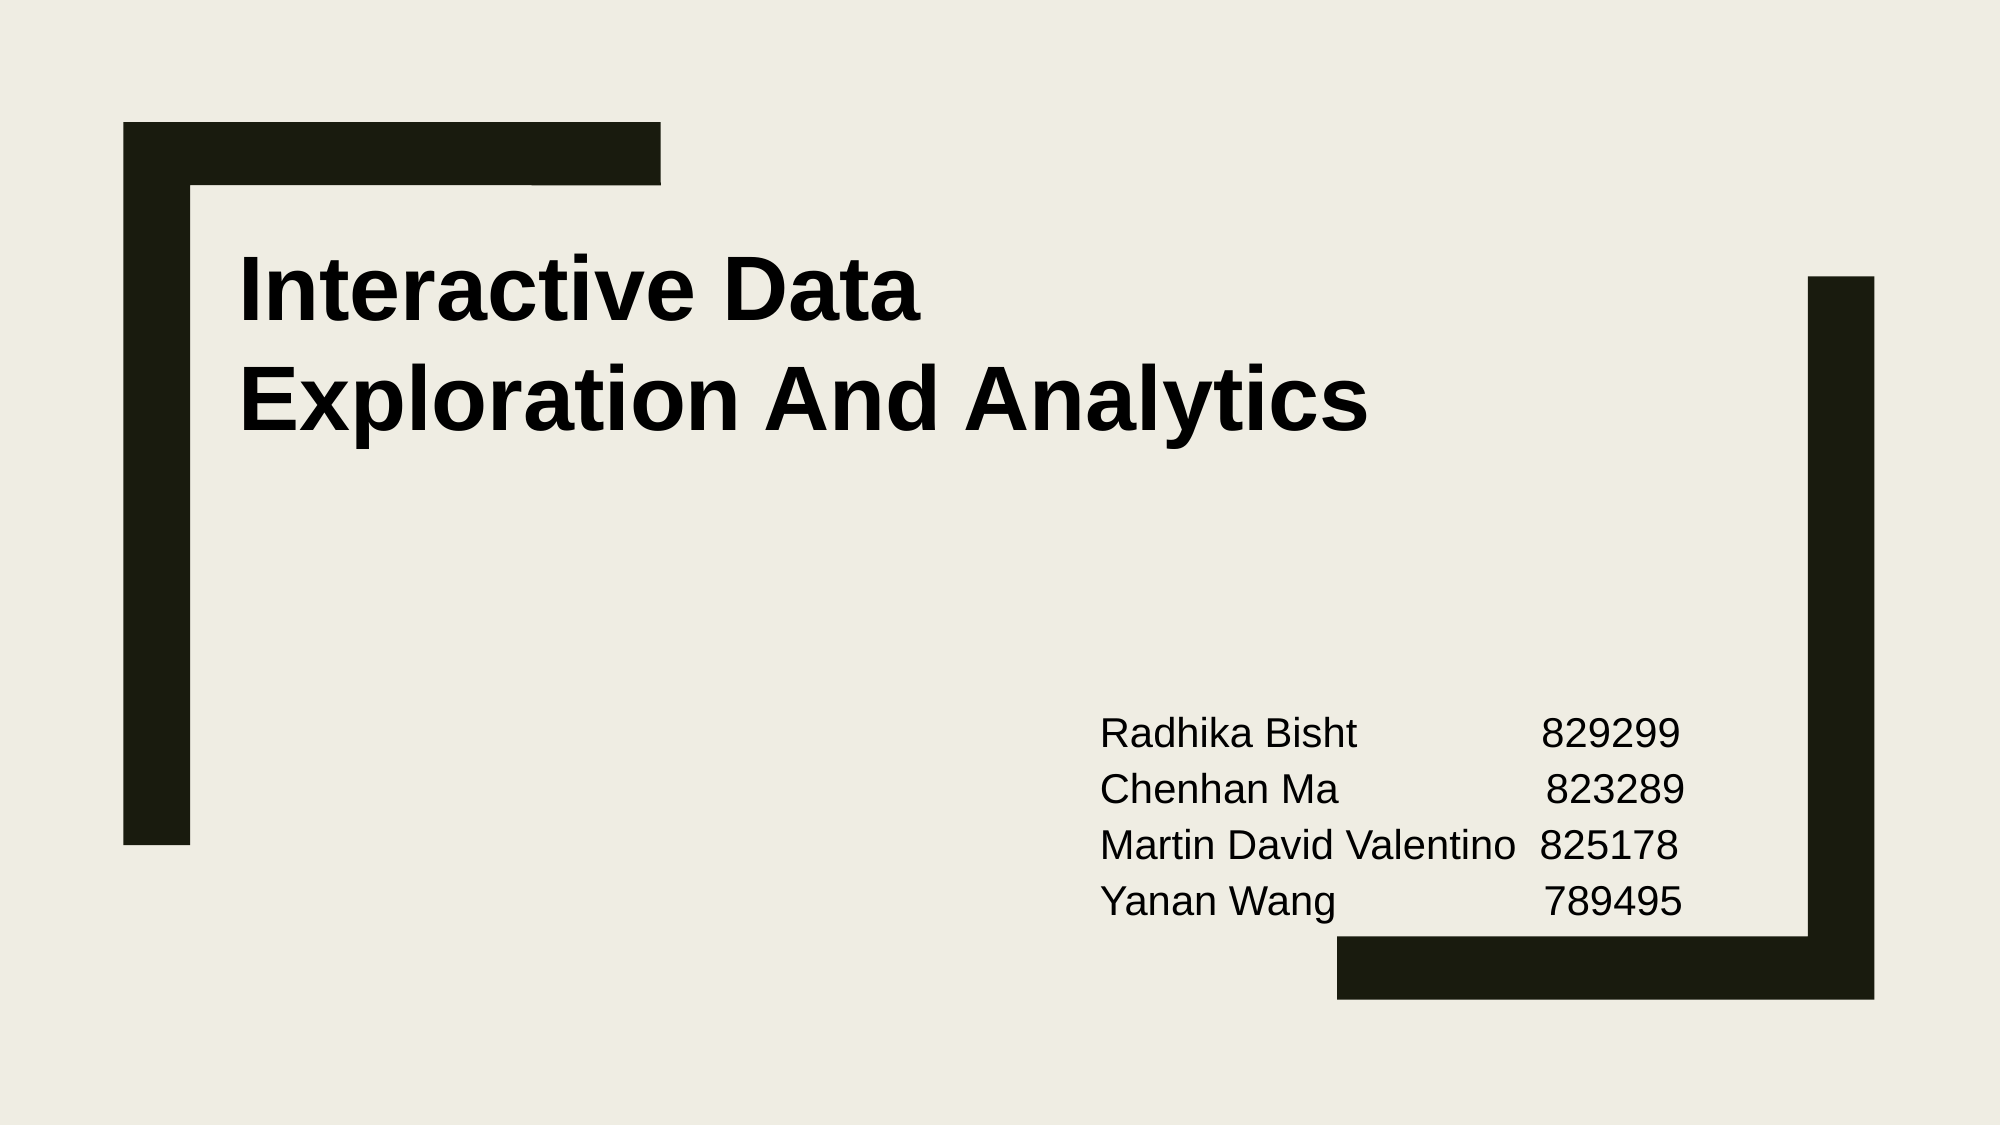

Interactive Data Exploration And Analytics
Radhika Bisht                829299
Chenhan Ma                  823289
Martin David Valentino  825178
Yanan Wang                  789495